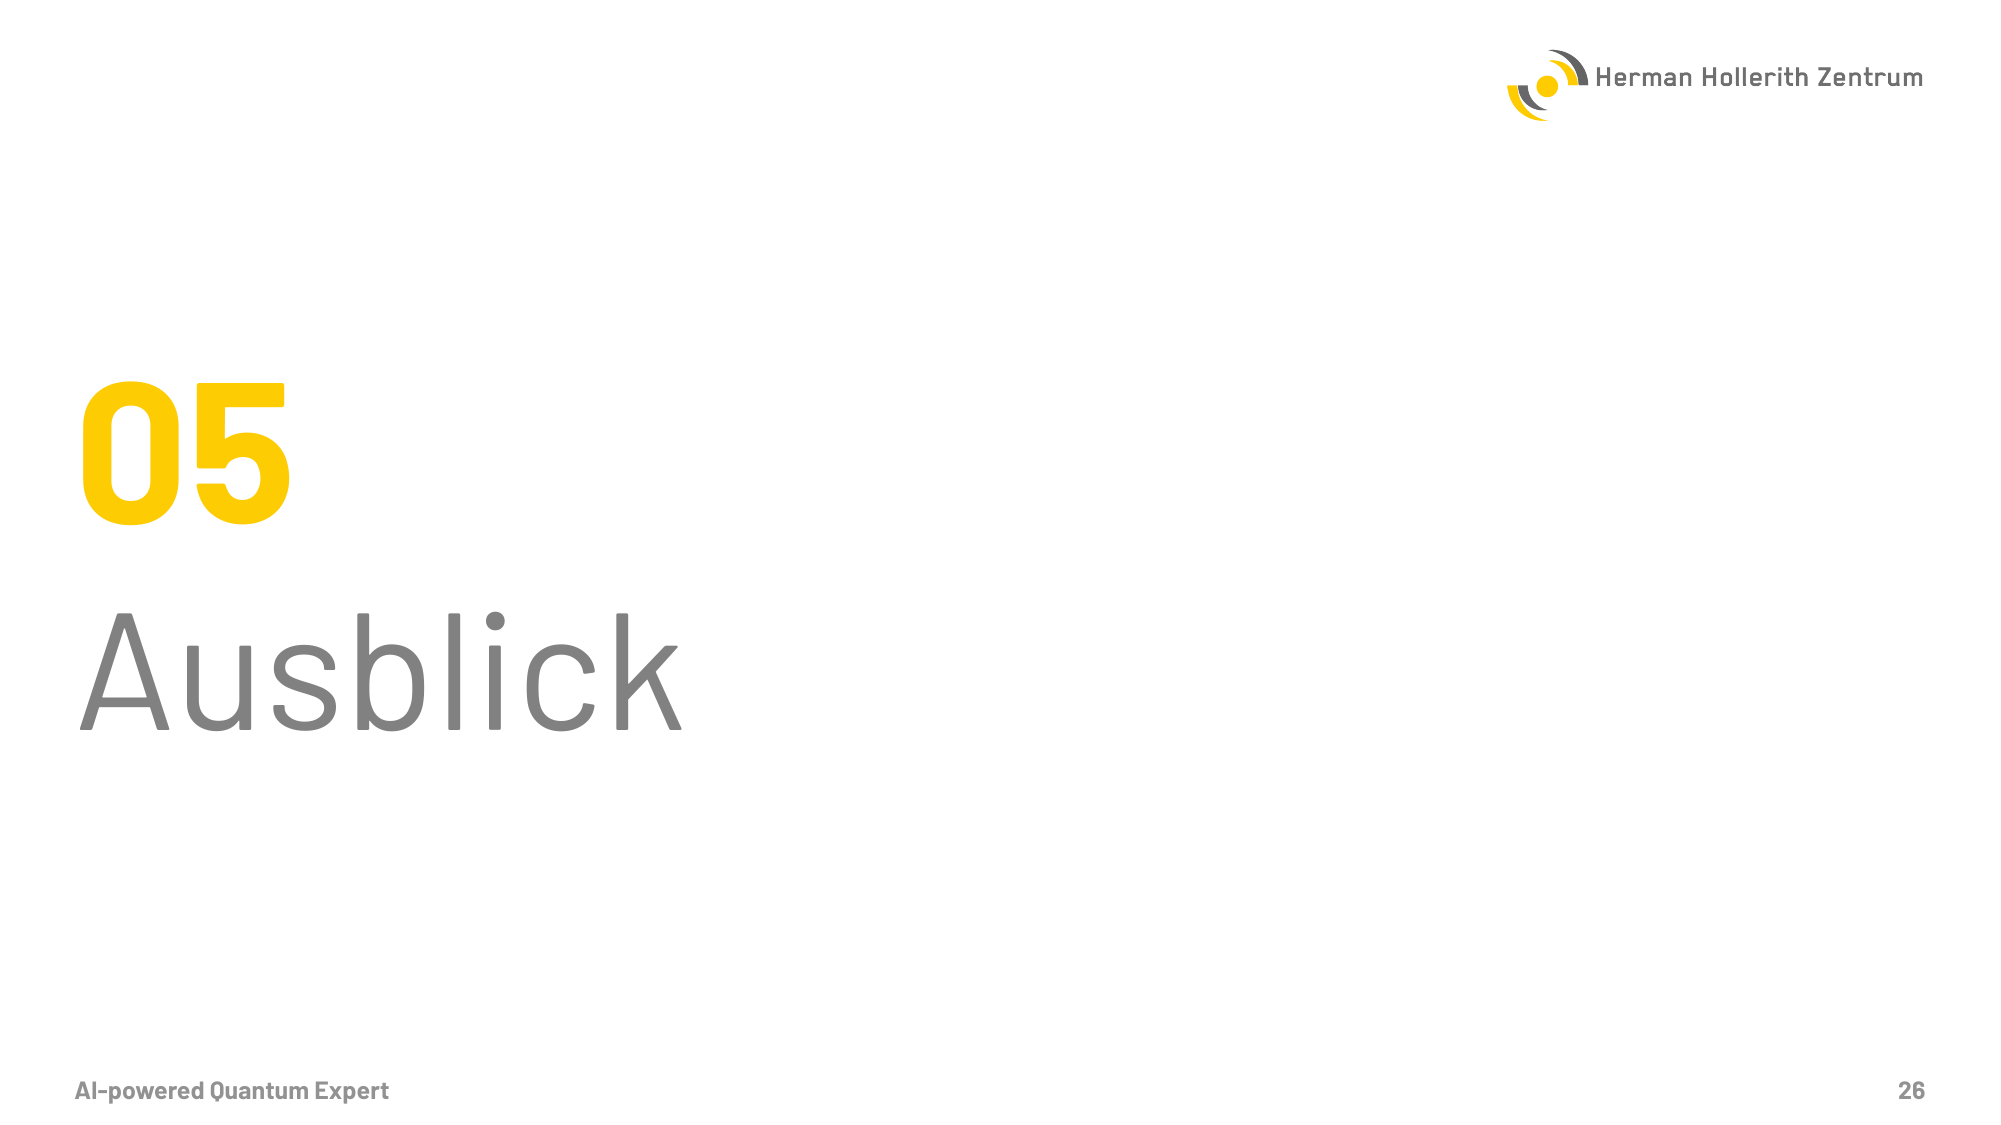

#
05
Ausblick
AI-powered Quantum Expert
26